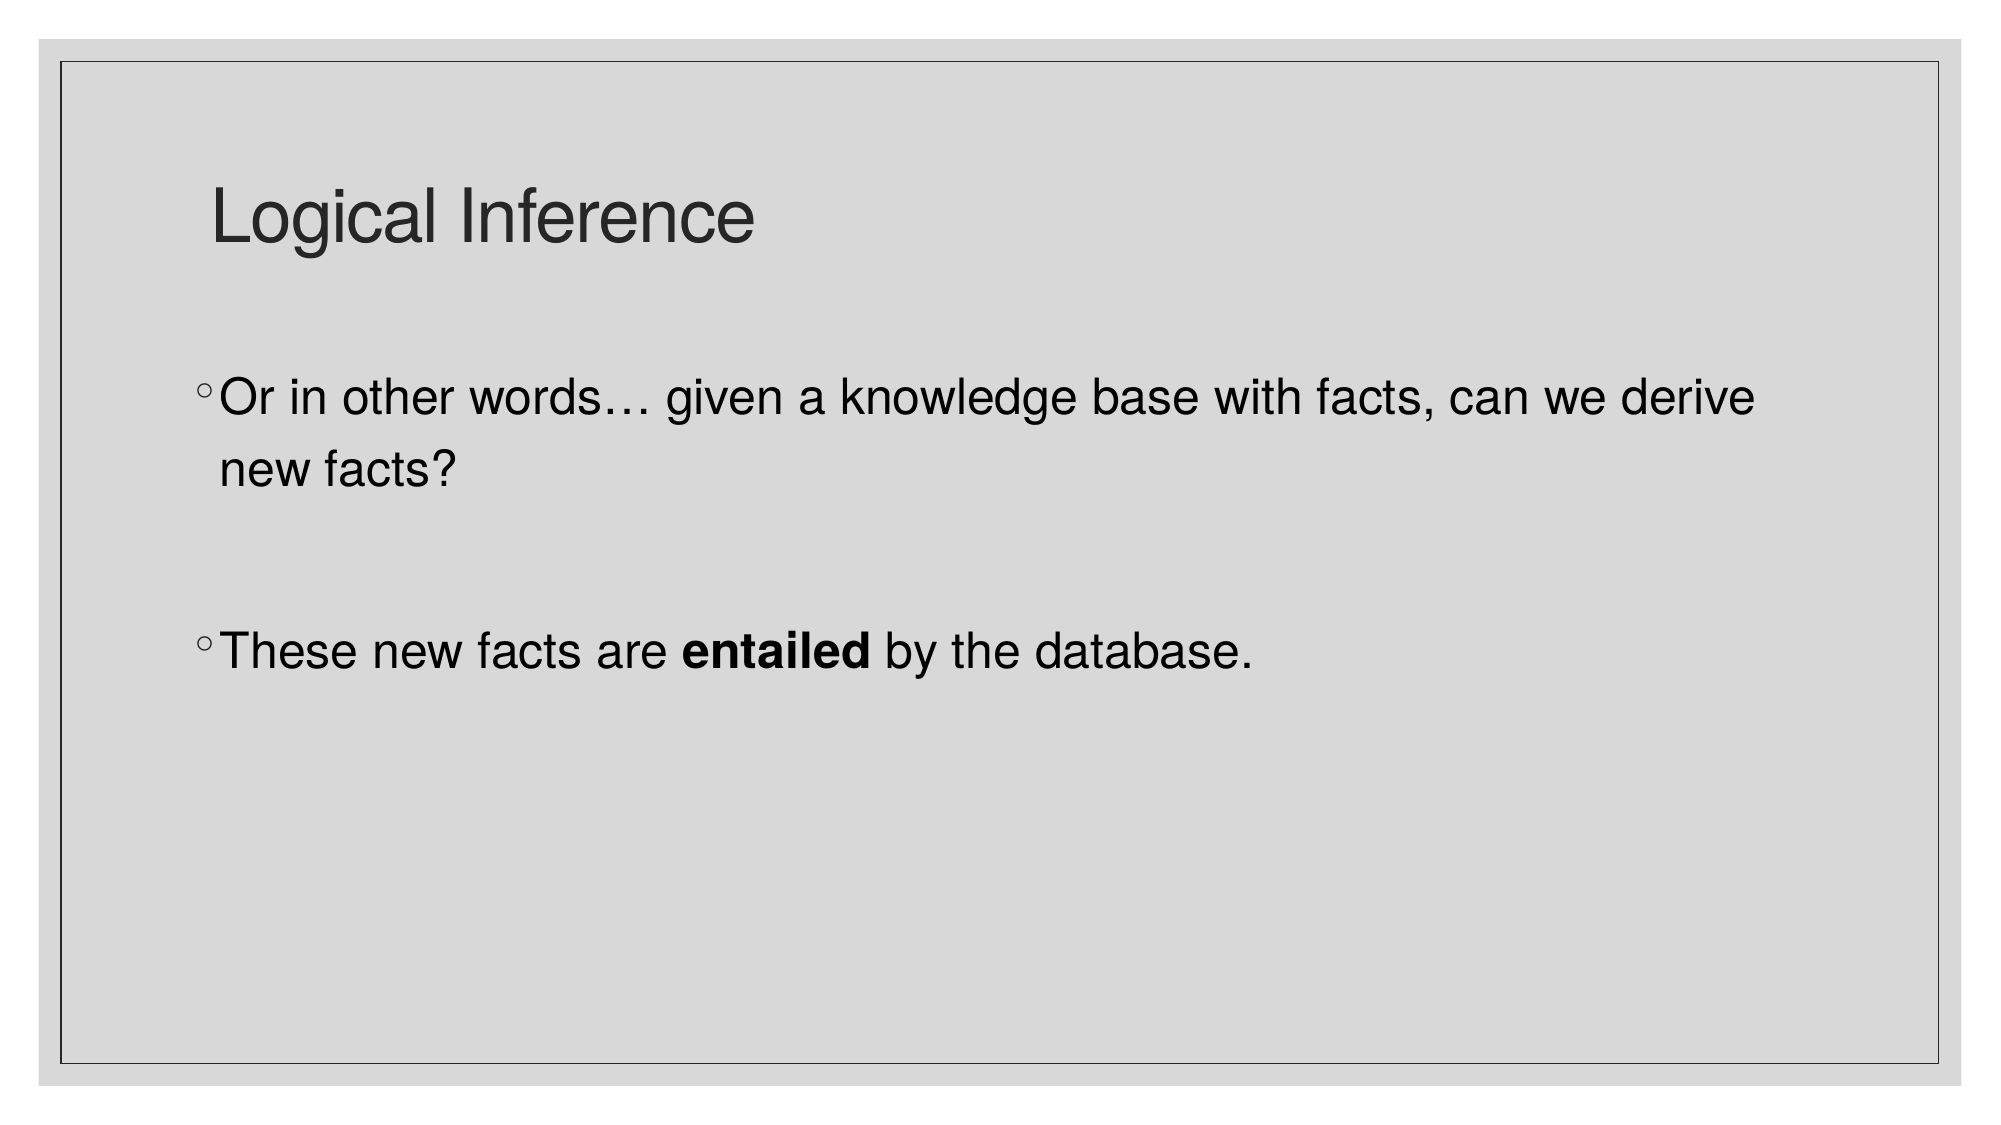

# Logical Inference
Or in other words… given a knowledge base with facts, can we derive new facts?

These new facts are entailed by the database.